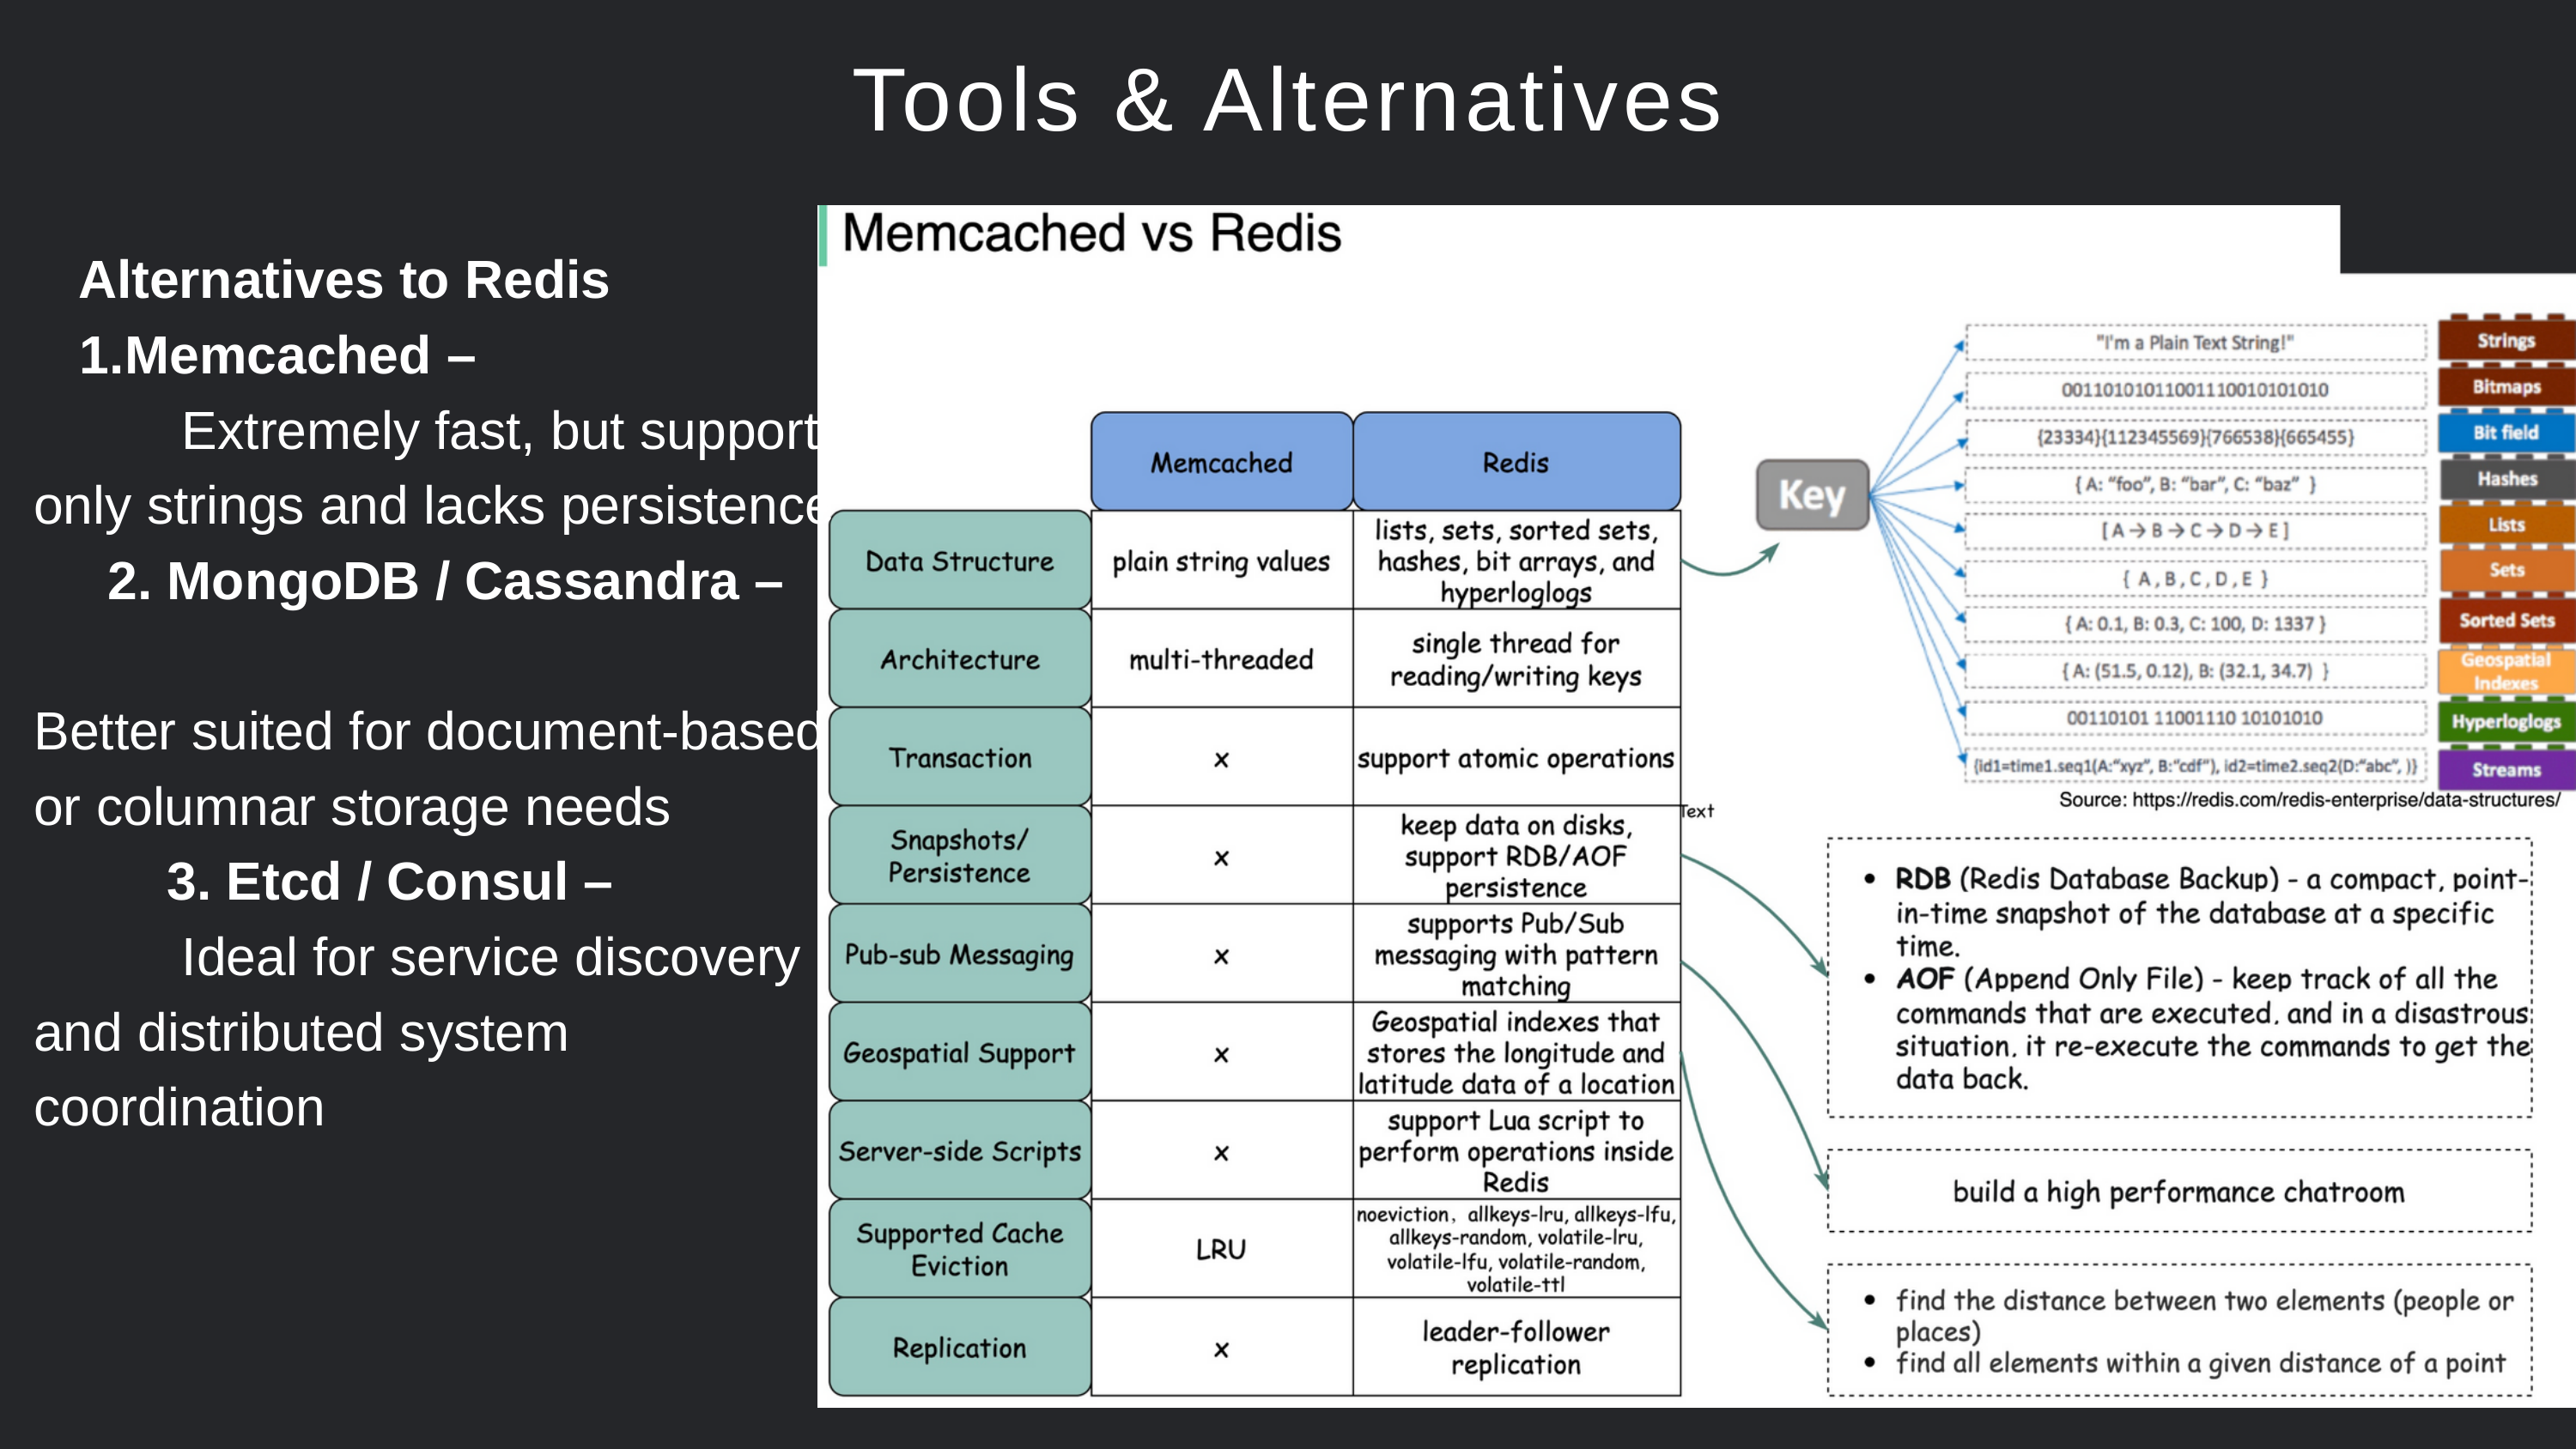

Tools & Alternatives

   Alternatives to Redis
Memcached –
          Extremely fast, but supports only strings and lacks persistence
     2. MongoDB / Cassandra –
Better suited for document-based or columnar storage needs
         3. Etcd / Consul –
          Ideal for service discovery and distributed system coordination